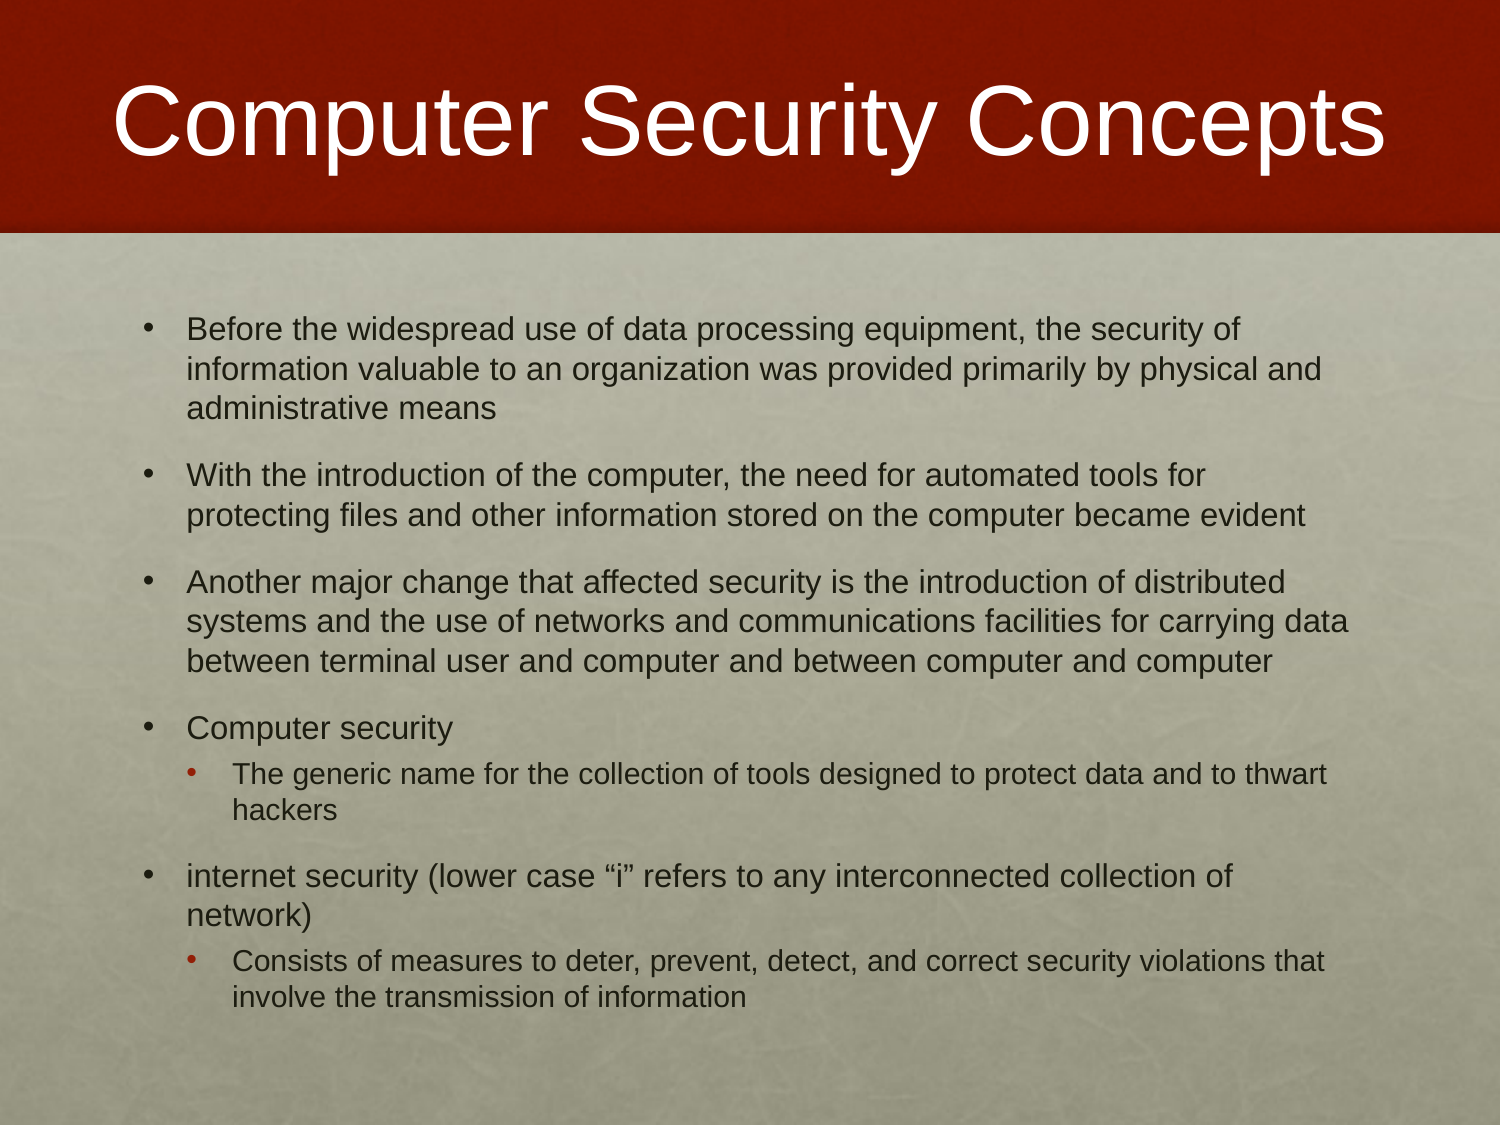

# Computer Security Concepts
Before the widespread use of data processing equipment, the security of information valuable to an organization was provided primarily by physical and administrative means
With the introduction of the computer, the need for automated tools for protecting files and other information stored on the computer became evident
Another major change that affected security is the introduction of distributed systems and the use of networks and communications facilities for carrying data between terminal user and computer and between computer and computer
Computer security
The generic name for the collection of tools designed to protect data and to thwart hackers
internet security (lower case “i” refers to any interconnected collection of network)
Consists of measures to deter, prevent, detect, and correct security violations that involve the transmission of information